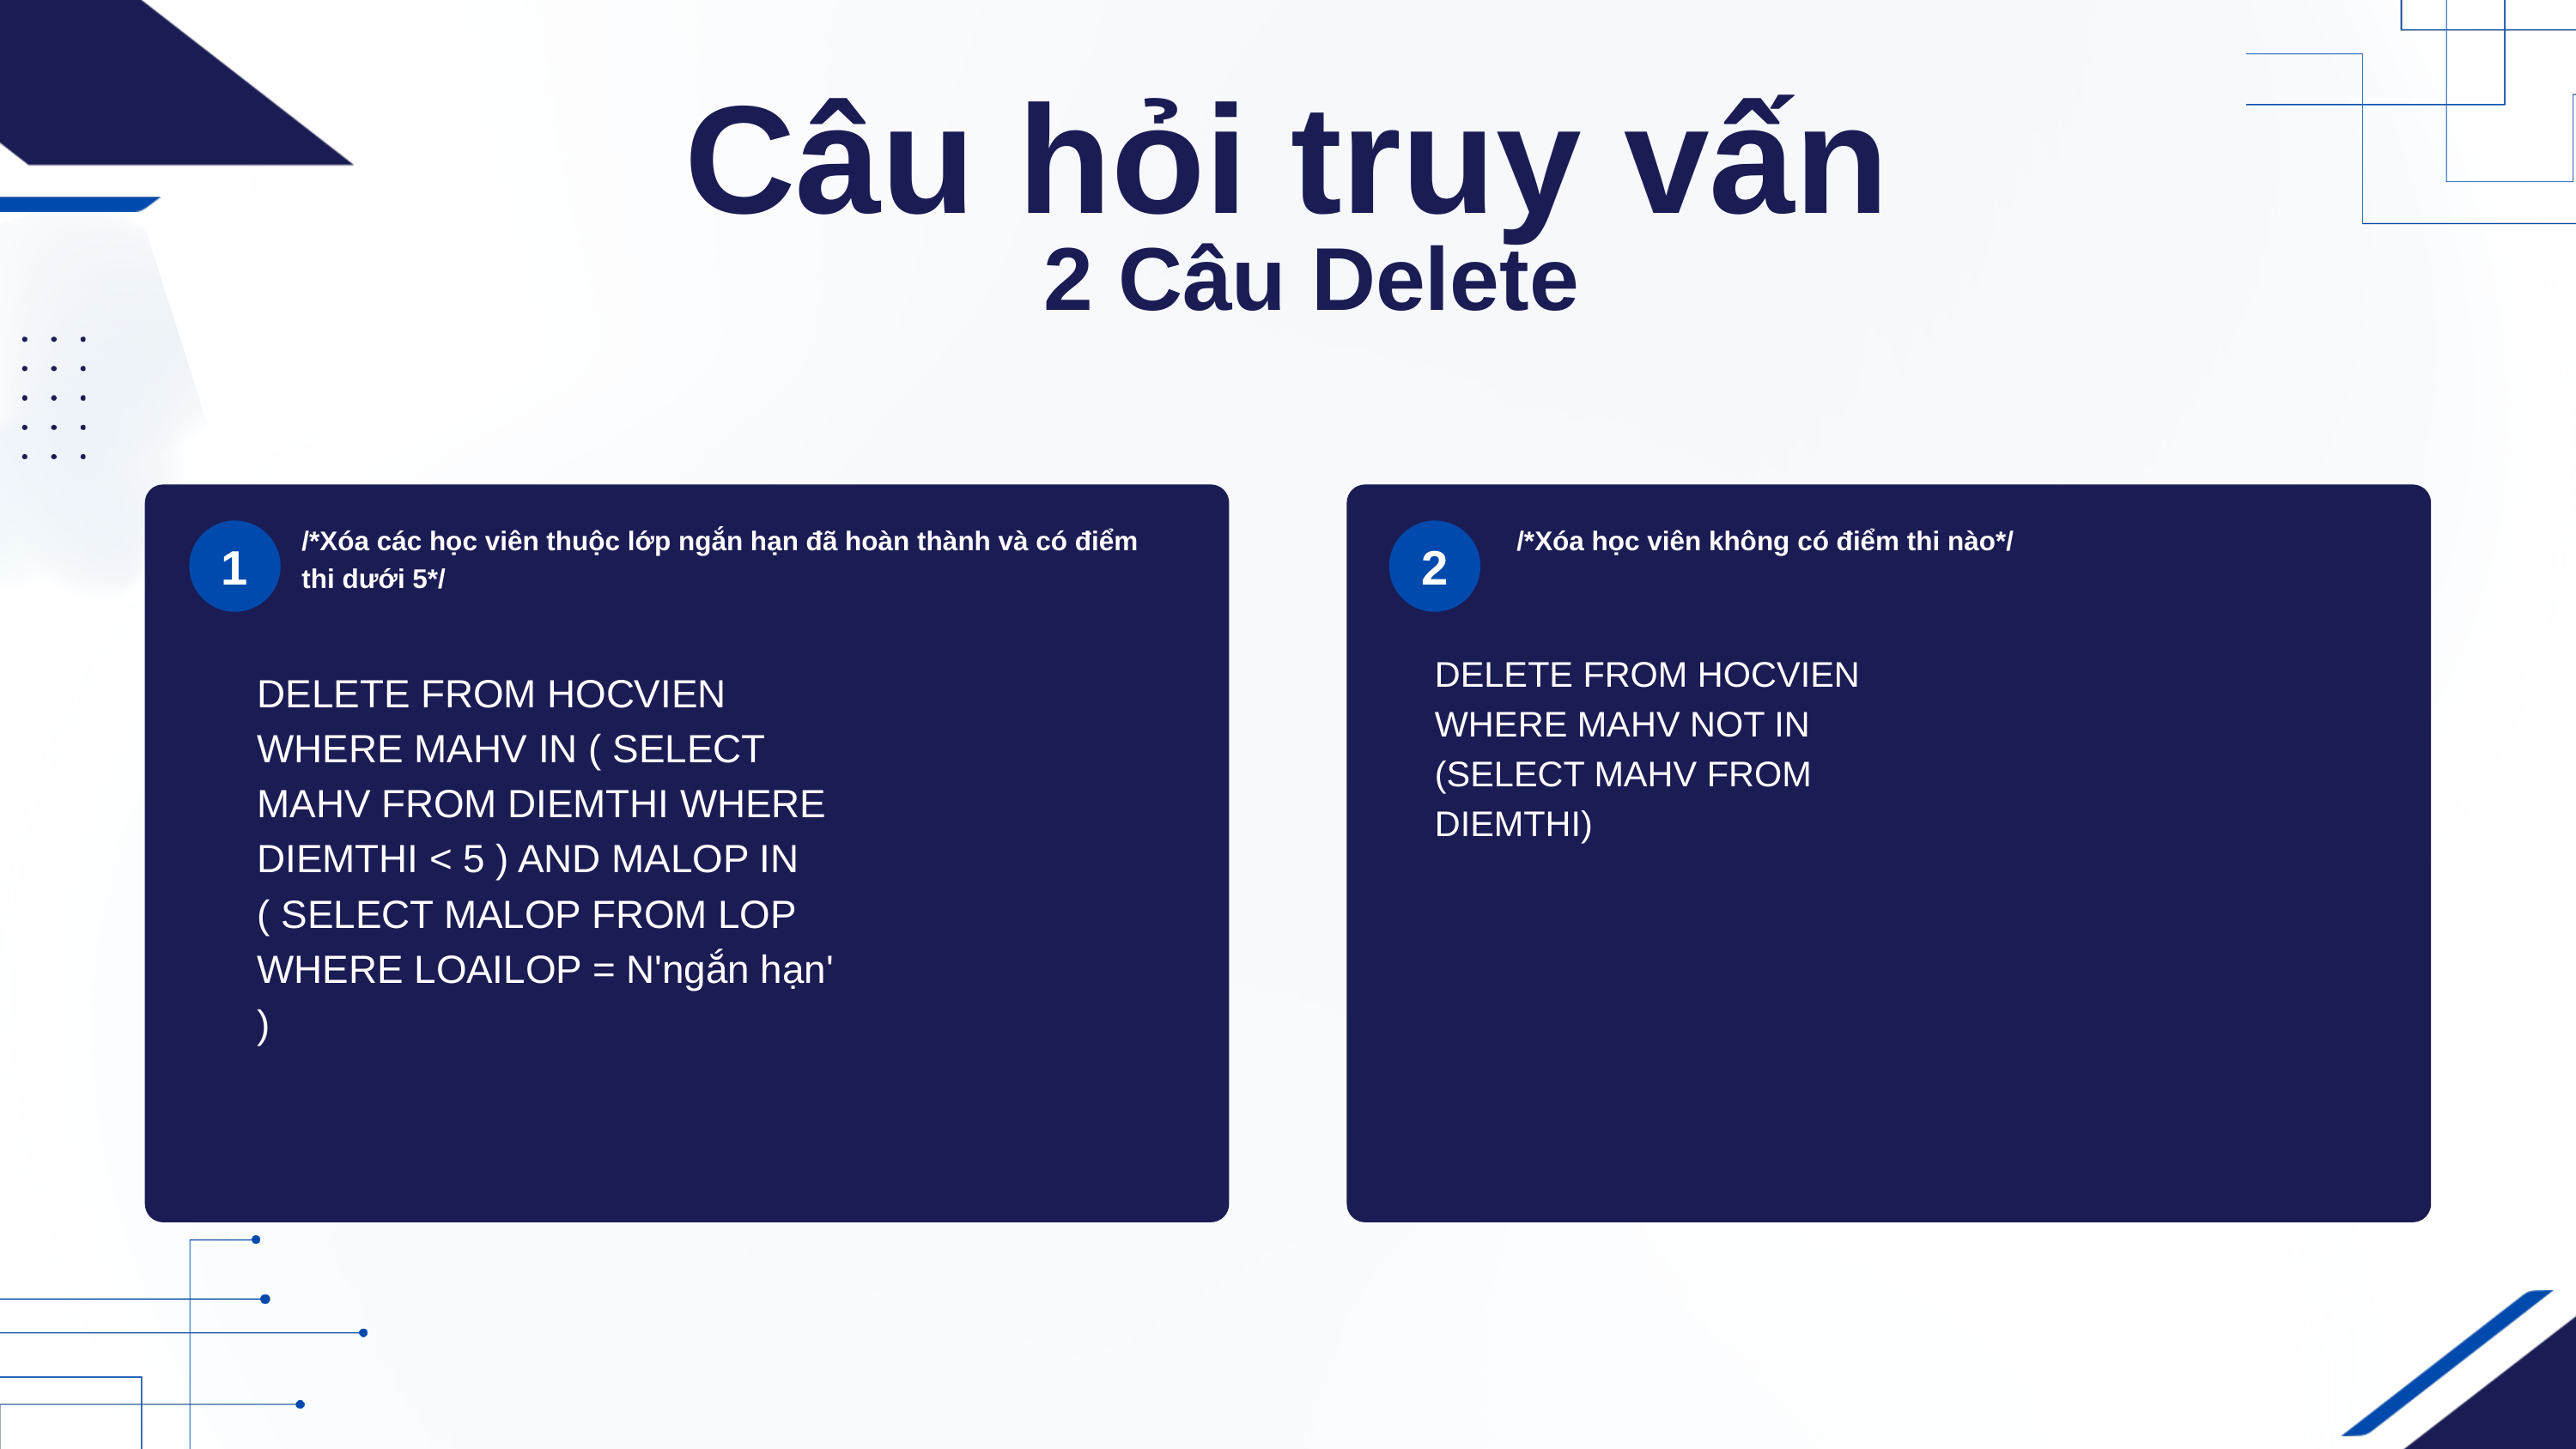

Câu hỏi truy vấn
2 Câu Delete

/*Xóa các học viên thuộc lớp ngắn hạn đã hoàn thành và có điểm thi dưới 5*/

/*Xóa học viên không có điểm thi nào*/

1

2
DELETE FROM HOCVIEN WHERE MAHV NOT IN (SELECT MAHV FROM DIEMTHI)
DELETE FROM HOCVIEN WHERE MAHV IN ( SELECT MAHV FROM DIEMTHI WHERE DIEMTHI < 5 ) AND MALOP IN ( SELECT MALOP FROM LOP WHERE LOAILOP = N'ngắn hạn' )